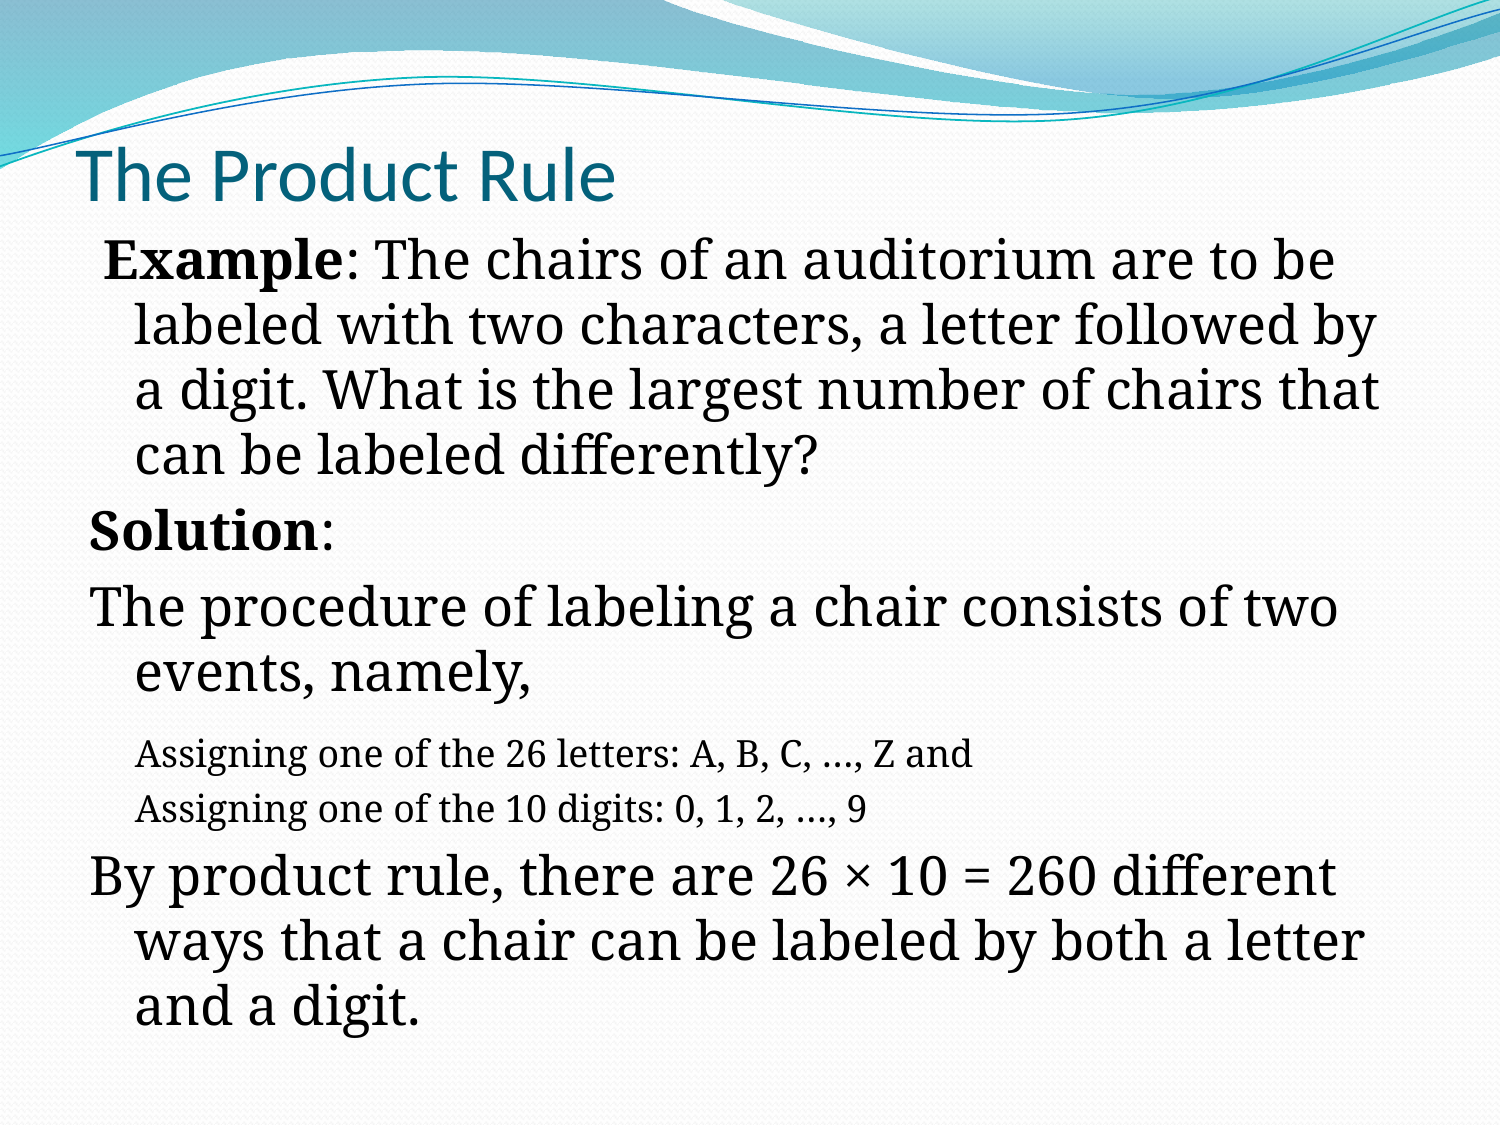

# The Product Rule
 Example: The chairs of an auditorium are to be labeled with two characters, a letter followed by a digit. What is the largest number of chairs that can be labeled differently?
Solution:
The procedure of labeling a chair consists of two events, namely,
	Assigning one of the 26 letters: A, B, C, …, Z and
	Assigning one of the 10 digits: 0, 1, 2, …, 9
By product rule, there are 26 × 10 = 260 different ways that a chair can be labeled by both a letter and a digit.